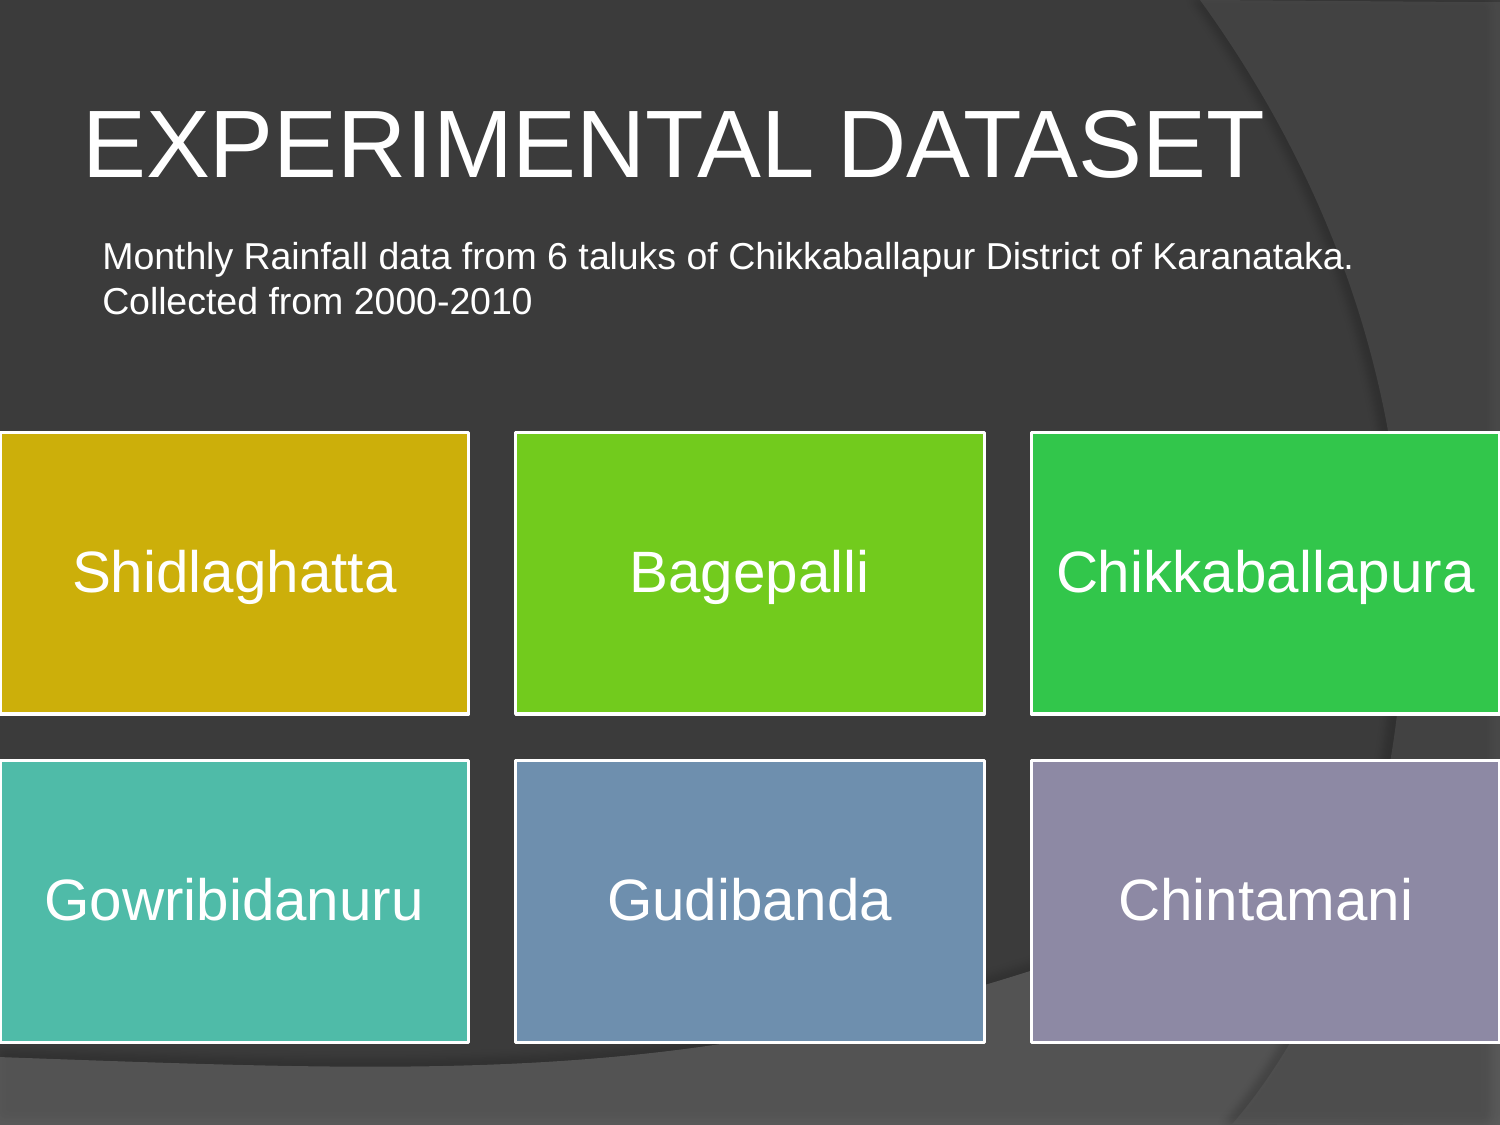

# EXPERIMENTAL DATASET
Monthly Rainfall data from 6 taluks of Chikkaballapur District of Karanataka.
Collected from 2000-2010

Shidlaghatta
Bagepalli
Chikkaballapura
Gowribidanuru
Gudibanda
Chintamani